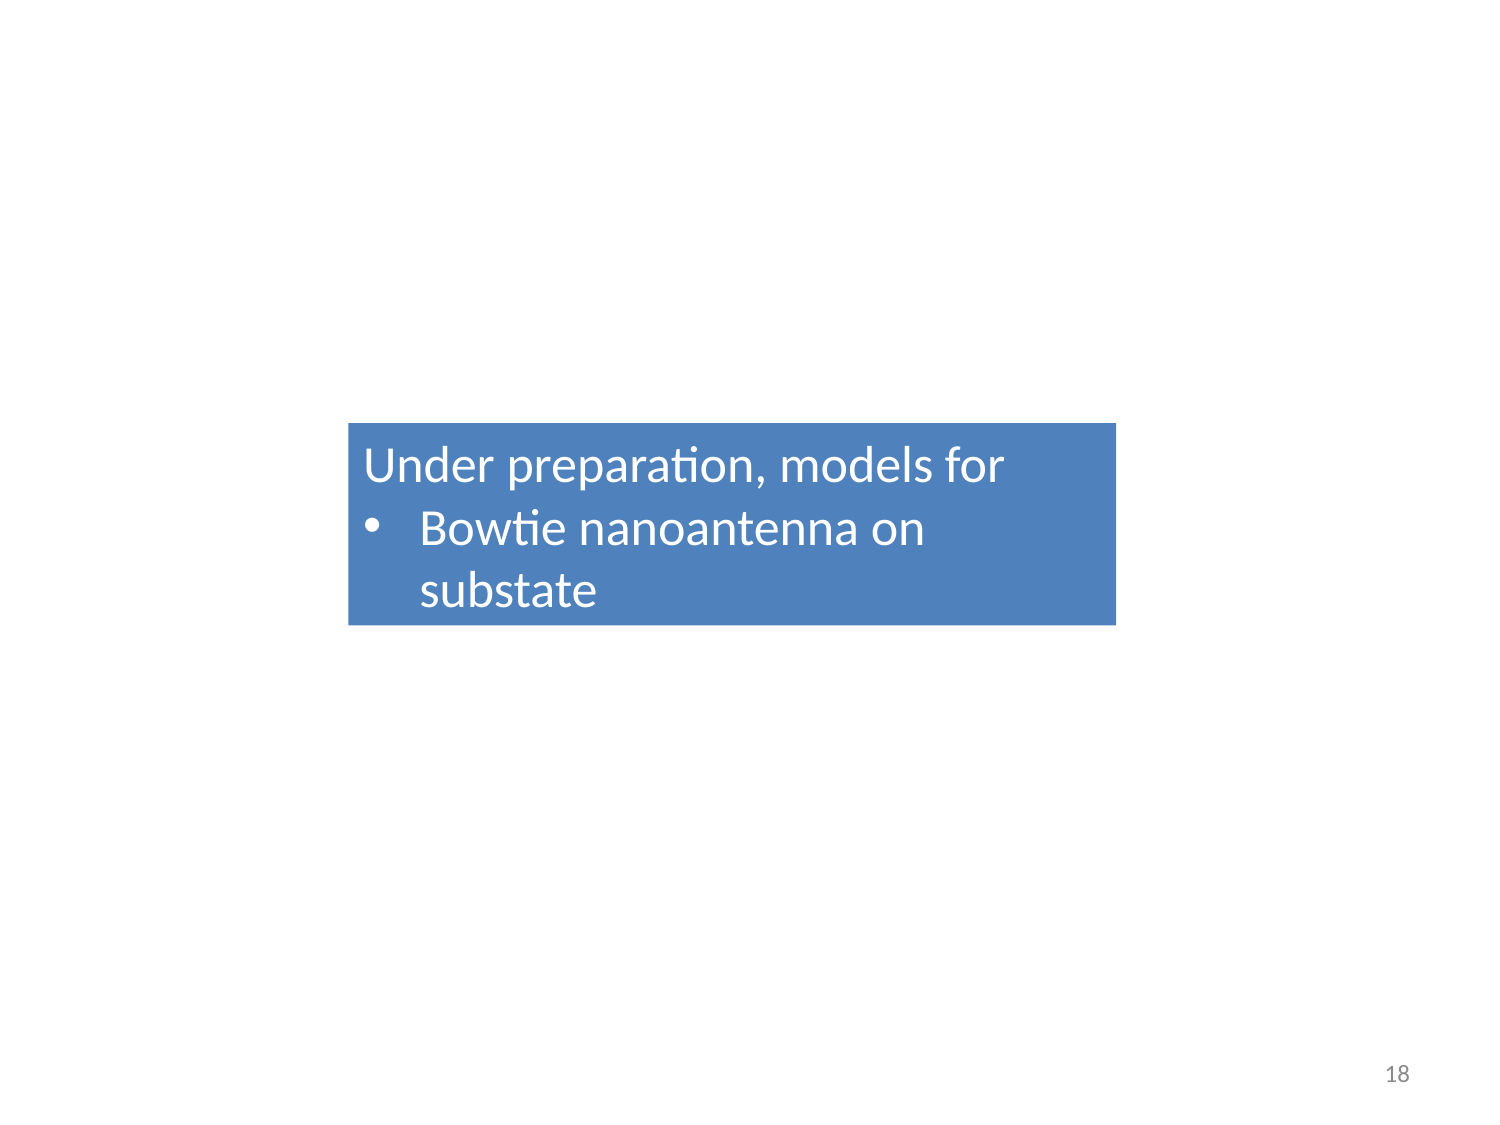

Under preparation, models for
Bowtie nanoantenna on substate
18